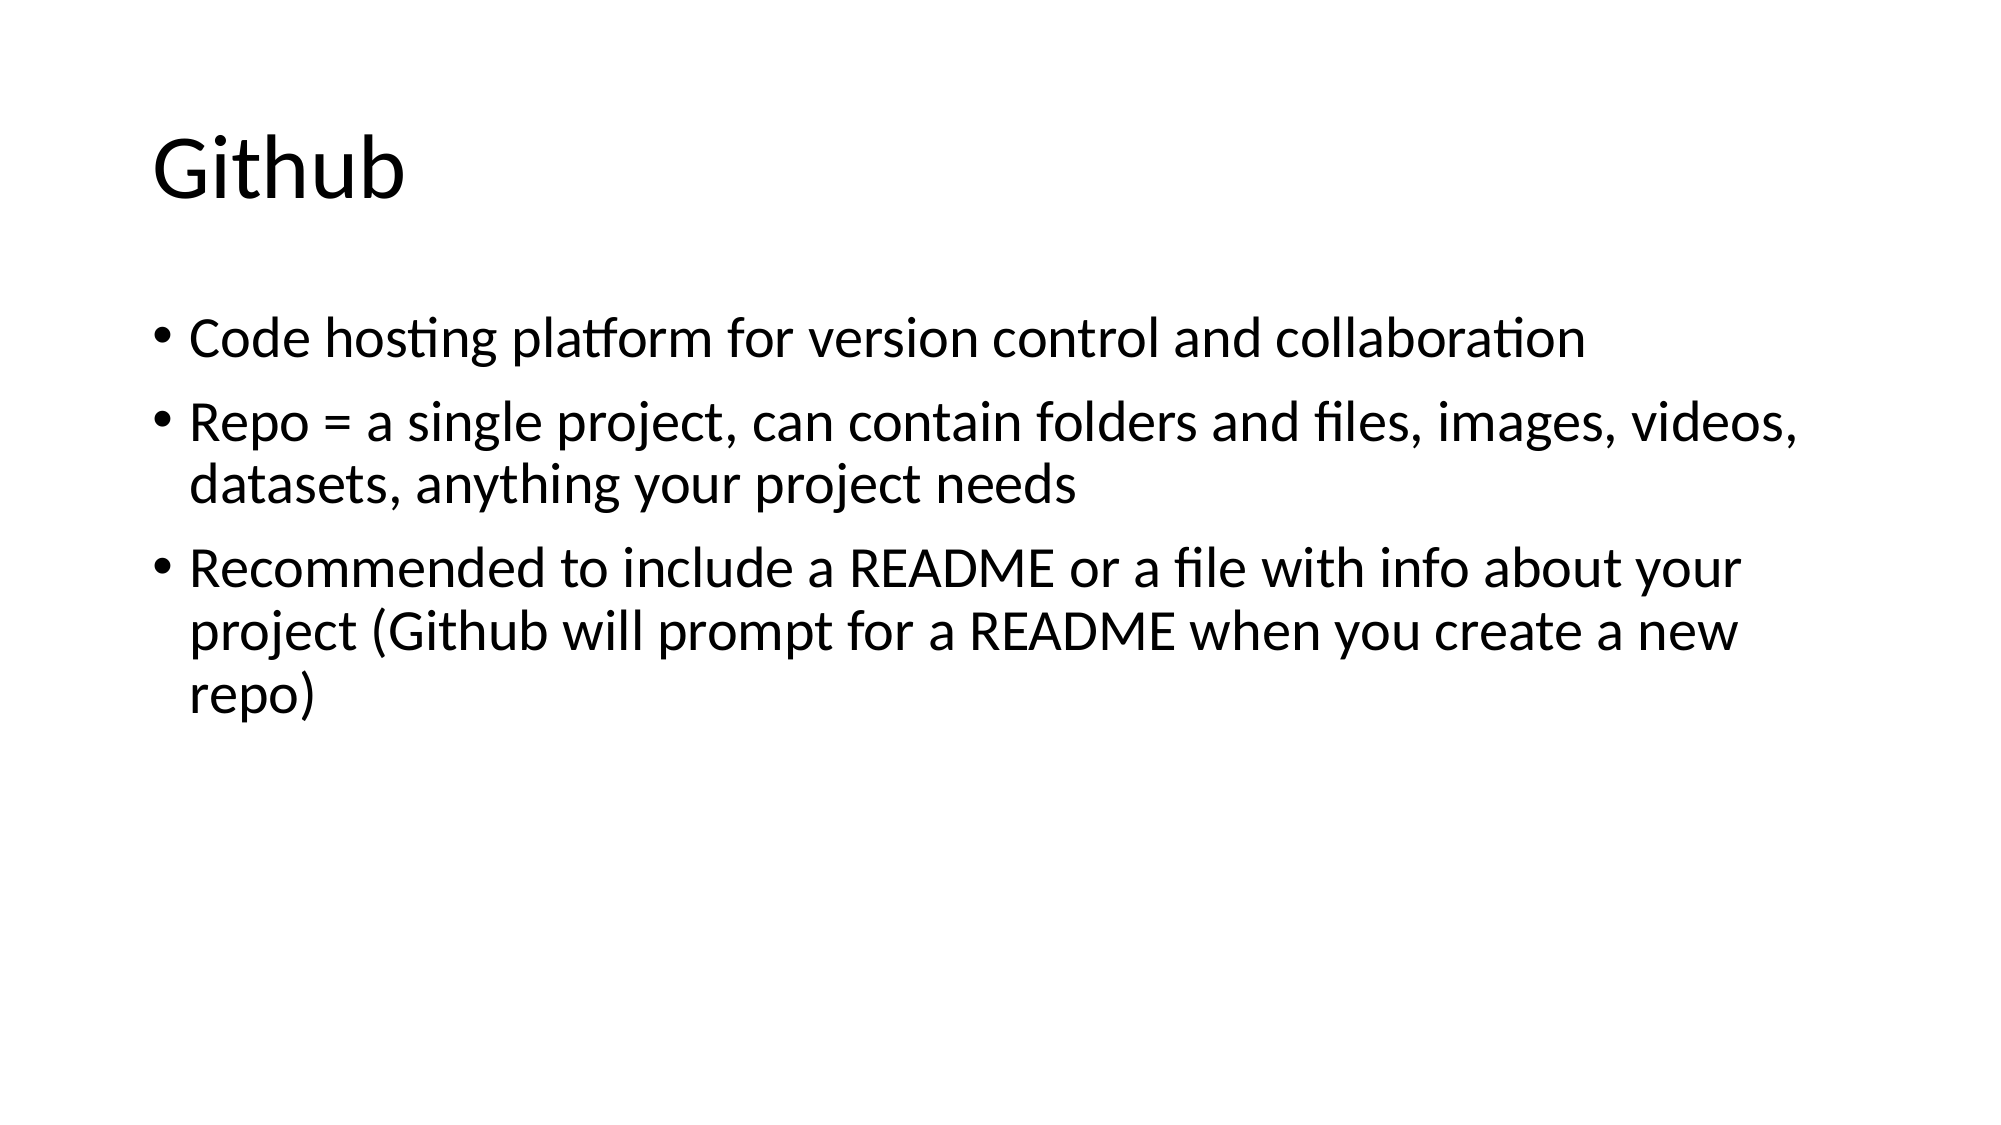

# Github
Code hosting platform for version control and collaboration
Repo = a single project, can contain folders and files, images, videos, datasets, anything your project needs
Recommended to include a README or a file with info about your project (Github will prompt for a README when you create a new repo)